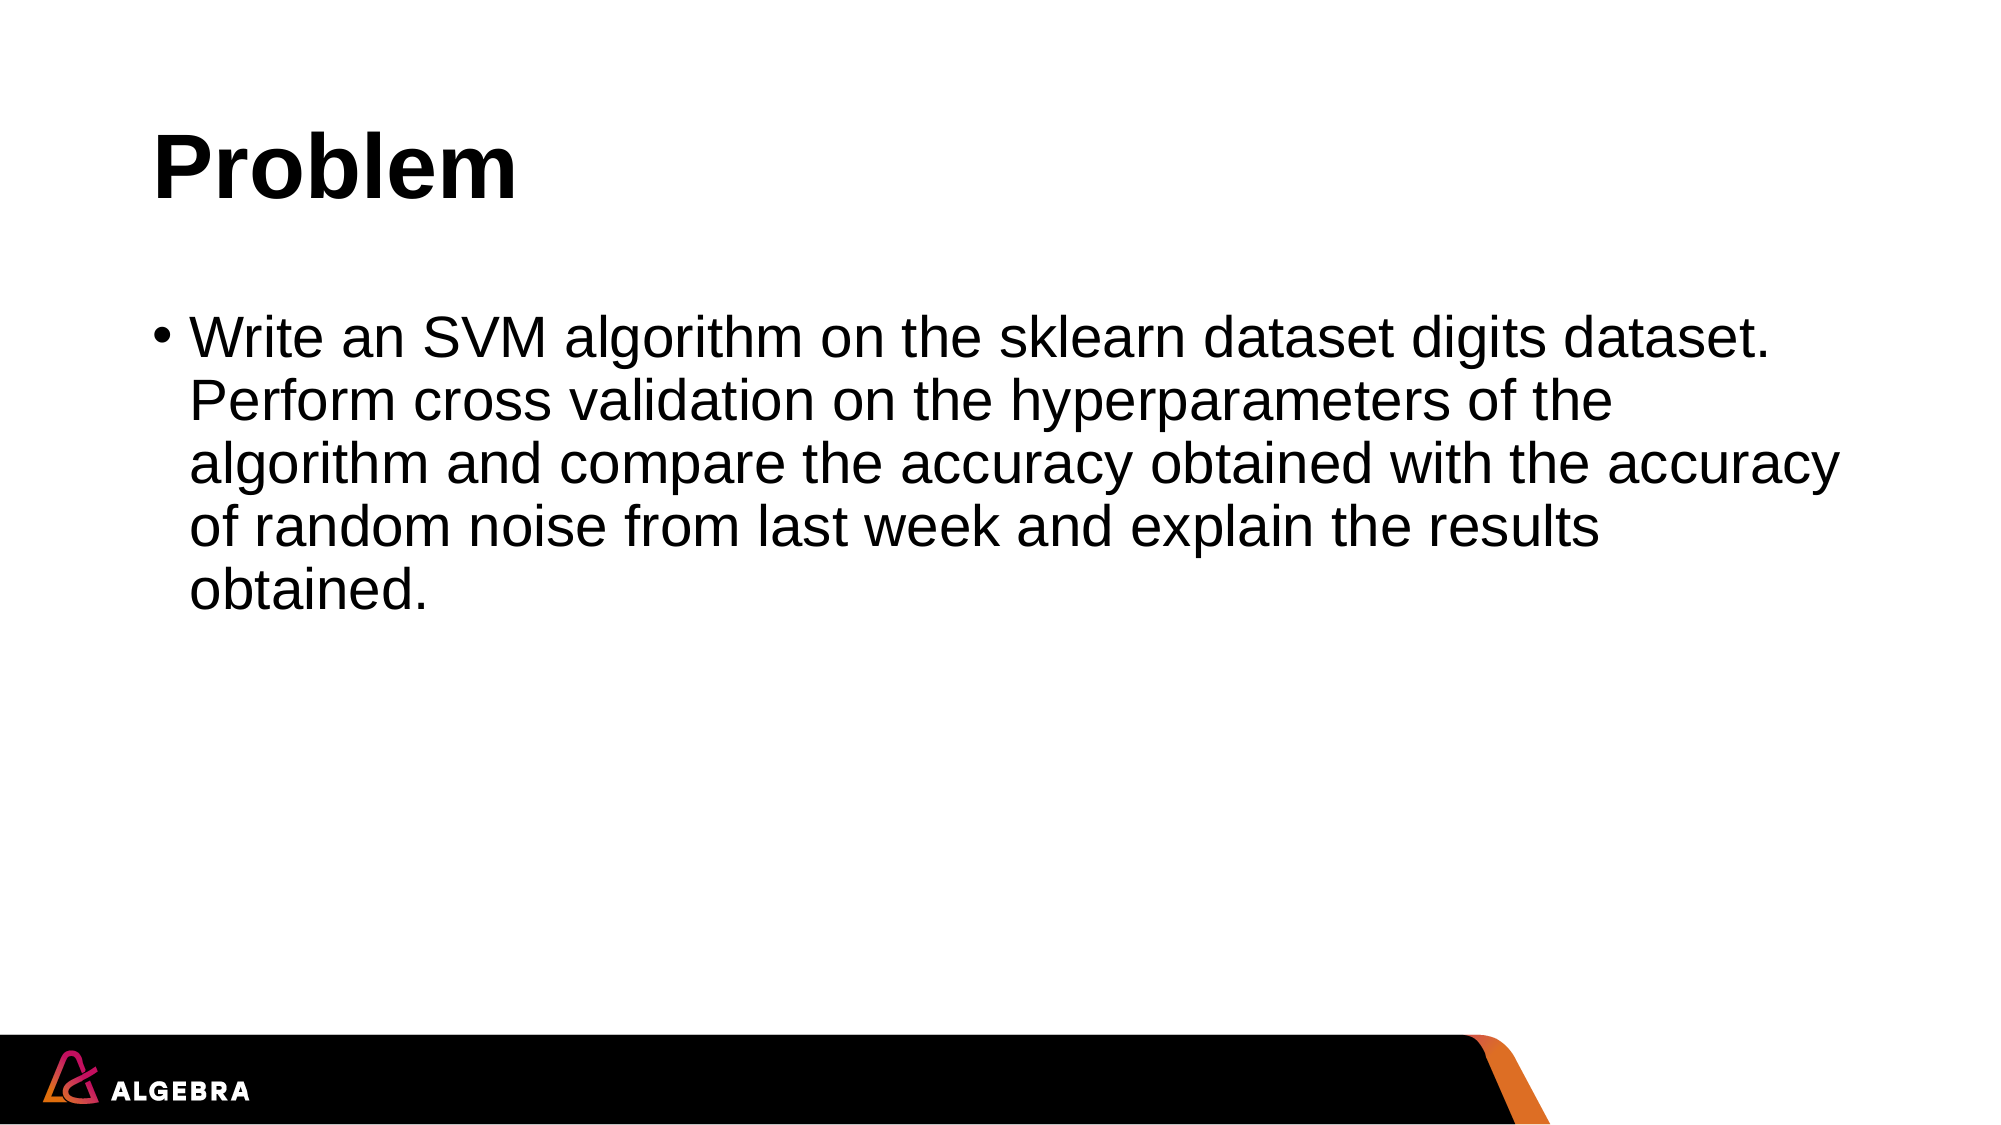

# Problem
Write an SVM algorithm on the sklearn dataset digits dataset. Perform cross validation on the hyperparameters of the algorithm and compare the accuracy obtained with the accuracy of random noise from last week and explain the results obtained.